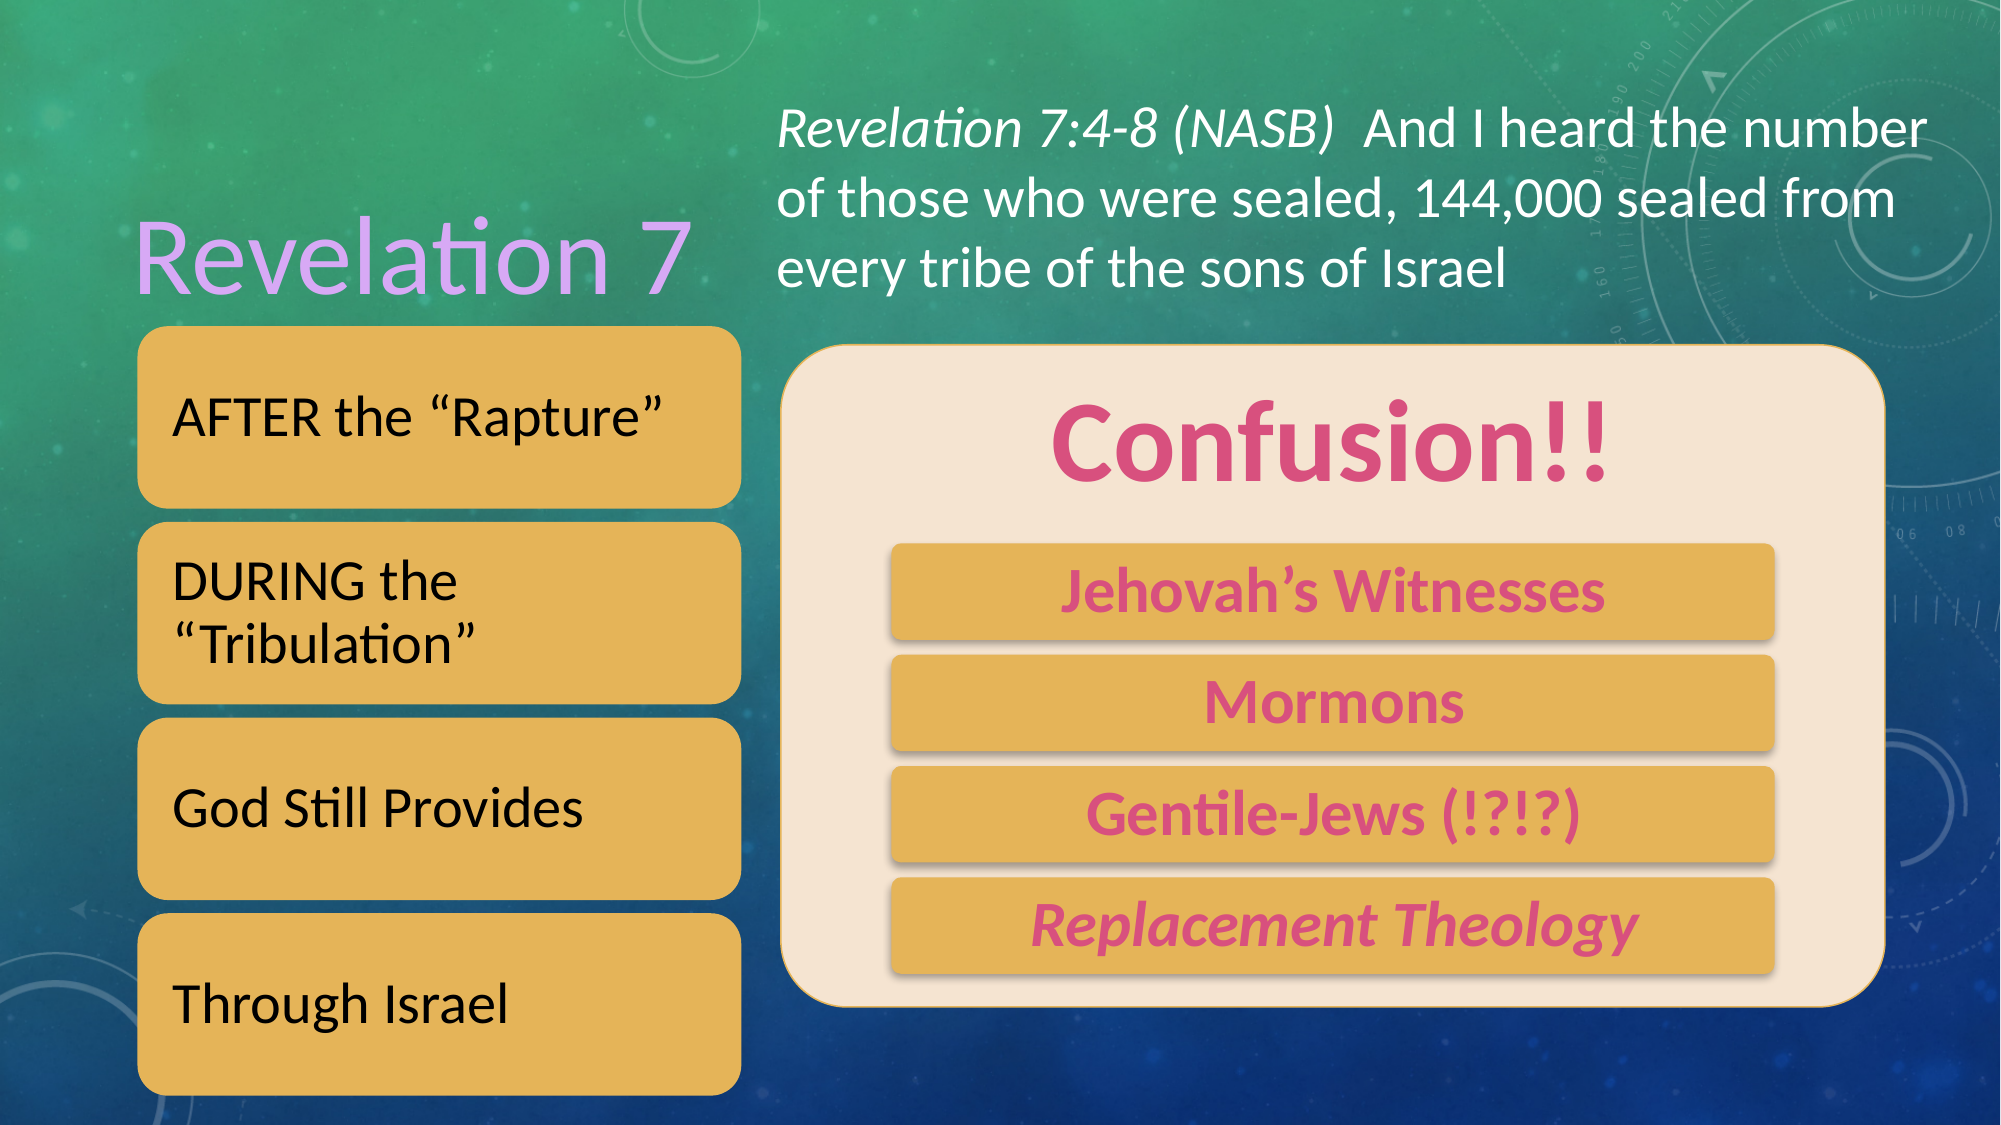

Revelation 7:4-8 (NASB)  And I heard the number of those who were sealed, 144,000 sealed from every tribe of the sons of Israel
# Revelation 7
AFTER the “Rapture”
DURING the “Tribulation”
God Still Provides
Through Israel
Confusion!!
Jehovah’s Witnesses
Mormons
Gentile-Jews (!?!?)
Replacement Theology